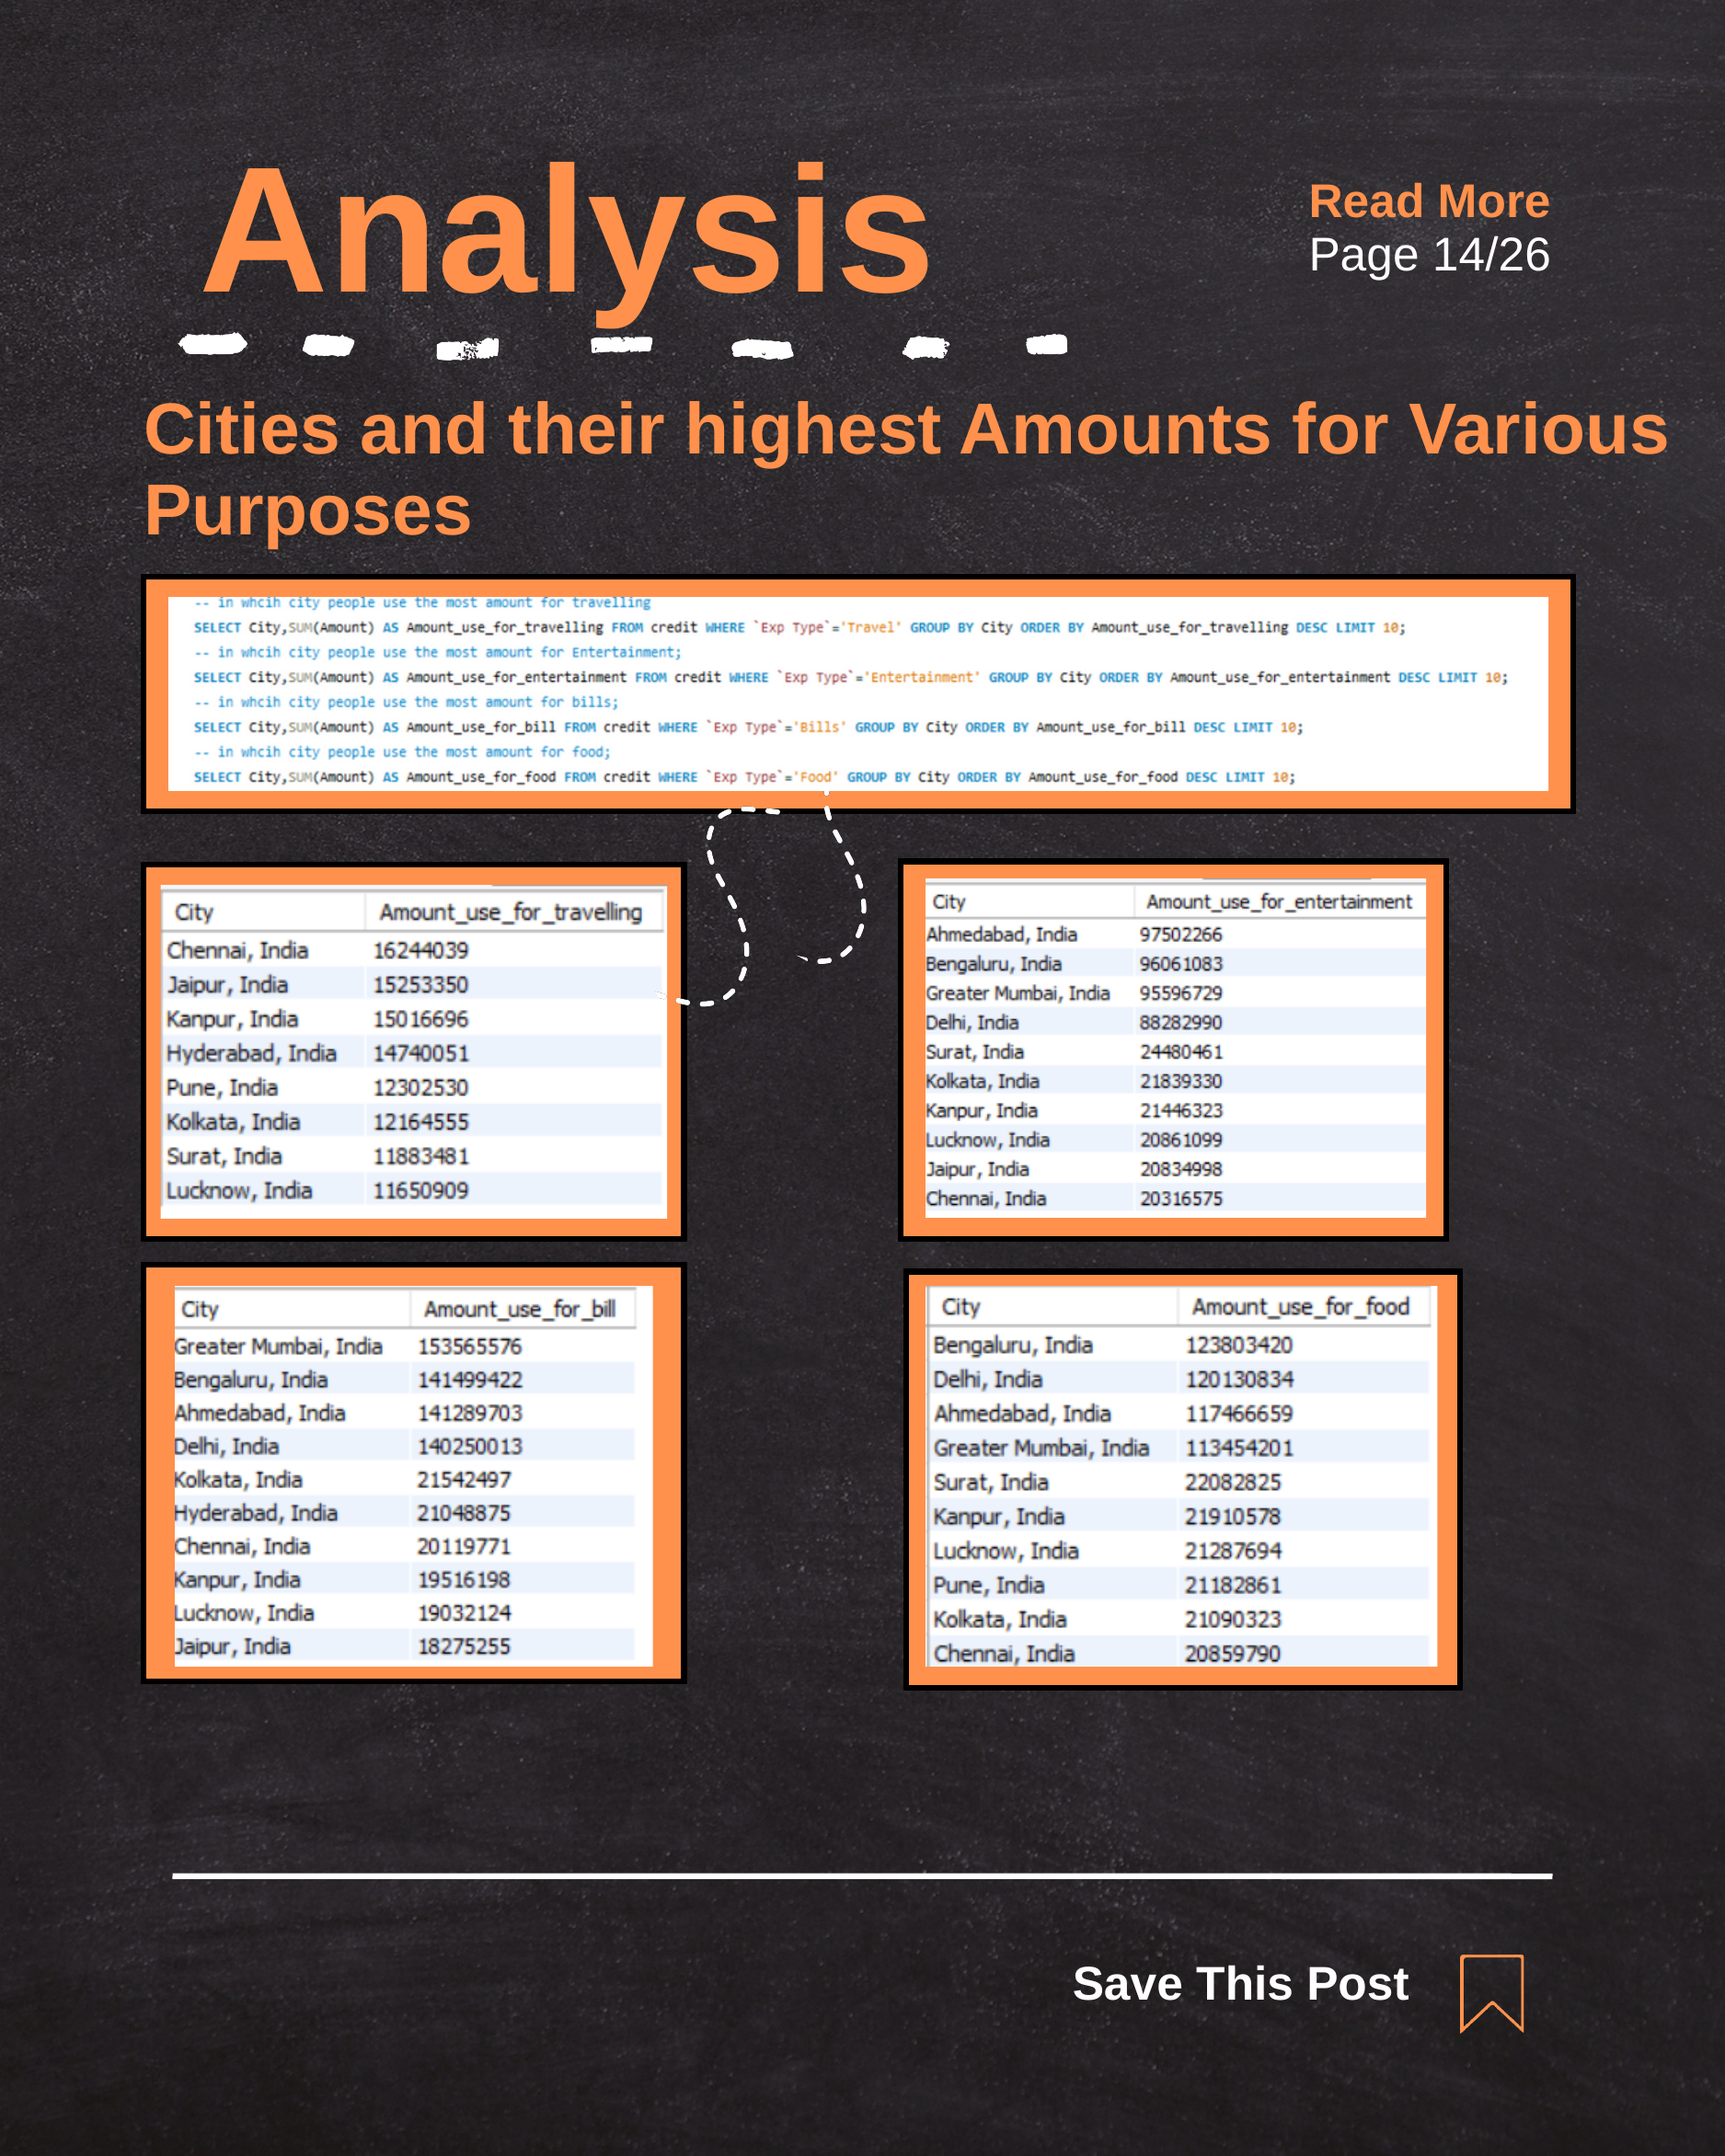

Analysis
Read More
Page 14/26

Cities and their highest Amounts for Various Purposes

Save This Post